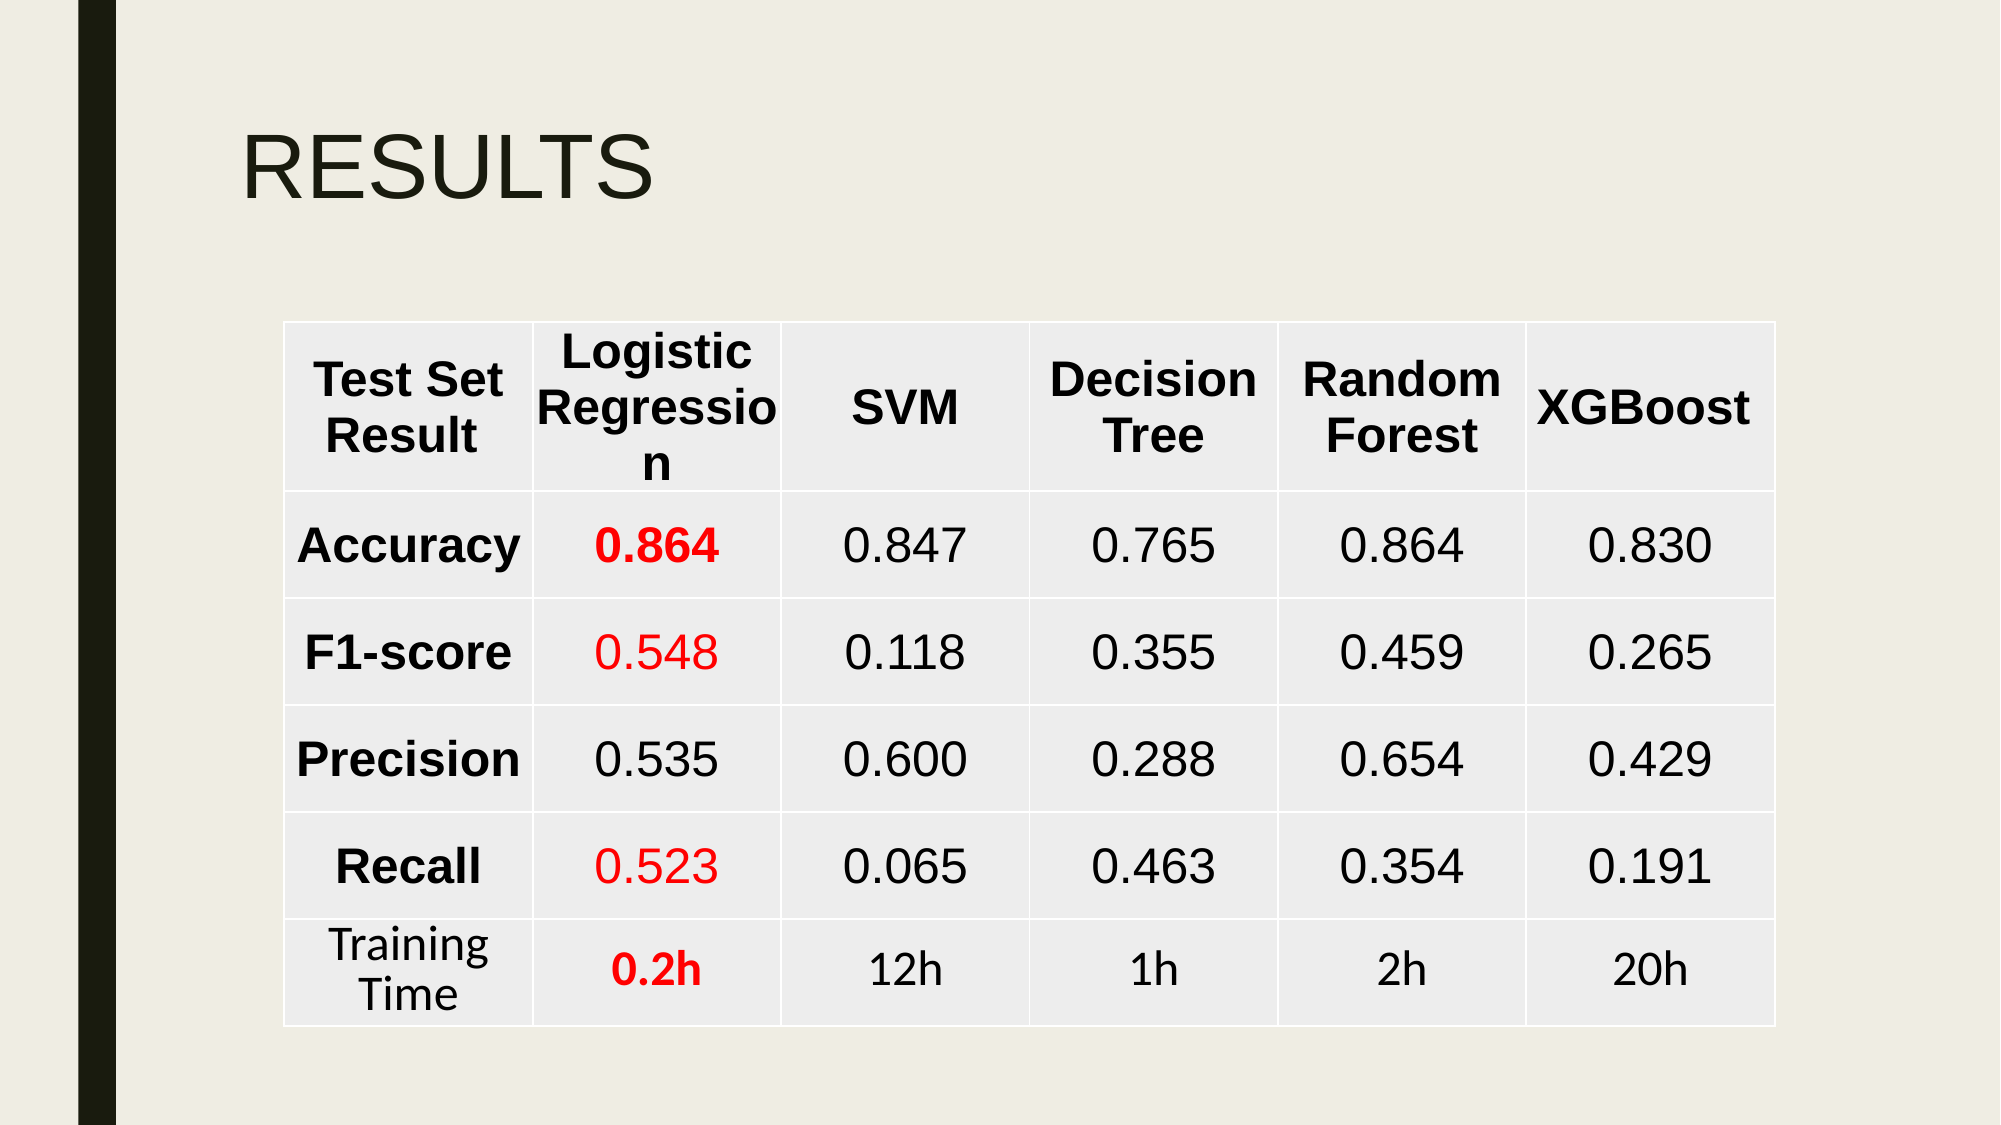

# RESULTS
| Test Set Result | Logistic Regression | SVM | Decision Tree | Random Forest | XGBoost |
| --- | --- | --- | --- | --- | --- |
| Accuracy | 0.864 | 0.847 | 0.765 | 0.864 | 0.830 |
| F1-score | 0.548 | 0.118 | 0.355 | 0.459 | 0.265 |
| Precision | 0.535 | 0.600 | 0.288 | 0.654 | 0.429 |
| Recall | 0.523 | 0.065 | 0.463 | 0.354 | 0.191 |
| Training Time | 0.2h | 12h | 1h | 2h | 20h |